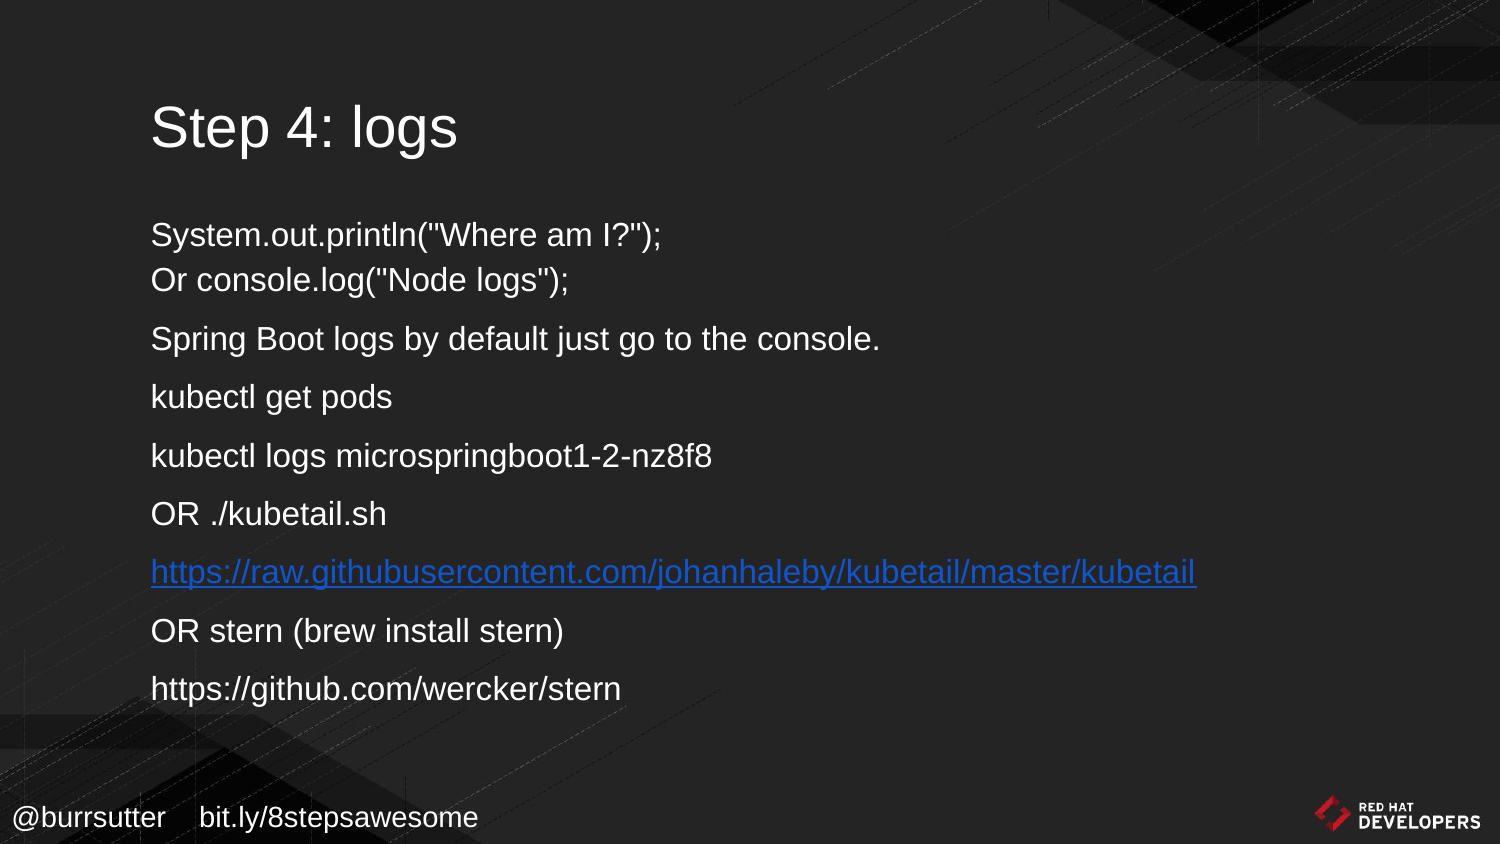

# Step 4: logs
System.out.println("Where am I?");
Or console.log("Node logs");
Spring Boot logs by default just go to the console.
kubectl get pods
kubectl logs microspringboot1-2-nz8f8
OR ./kubetail.sh
https://raw.githubusercontent.com/johanhaleby/kubetail/master/kubetail
OR stern (brew install stern)
https://github.com/wercker/stern
@burrsutter    bit.ly/8stepsawesome